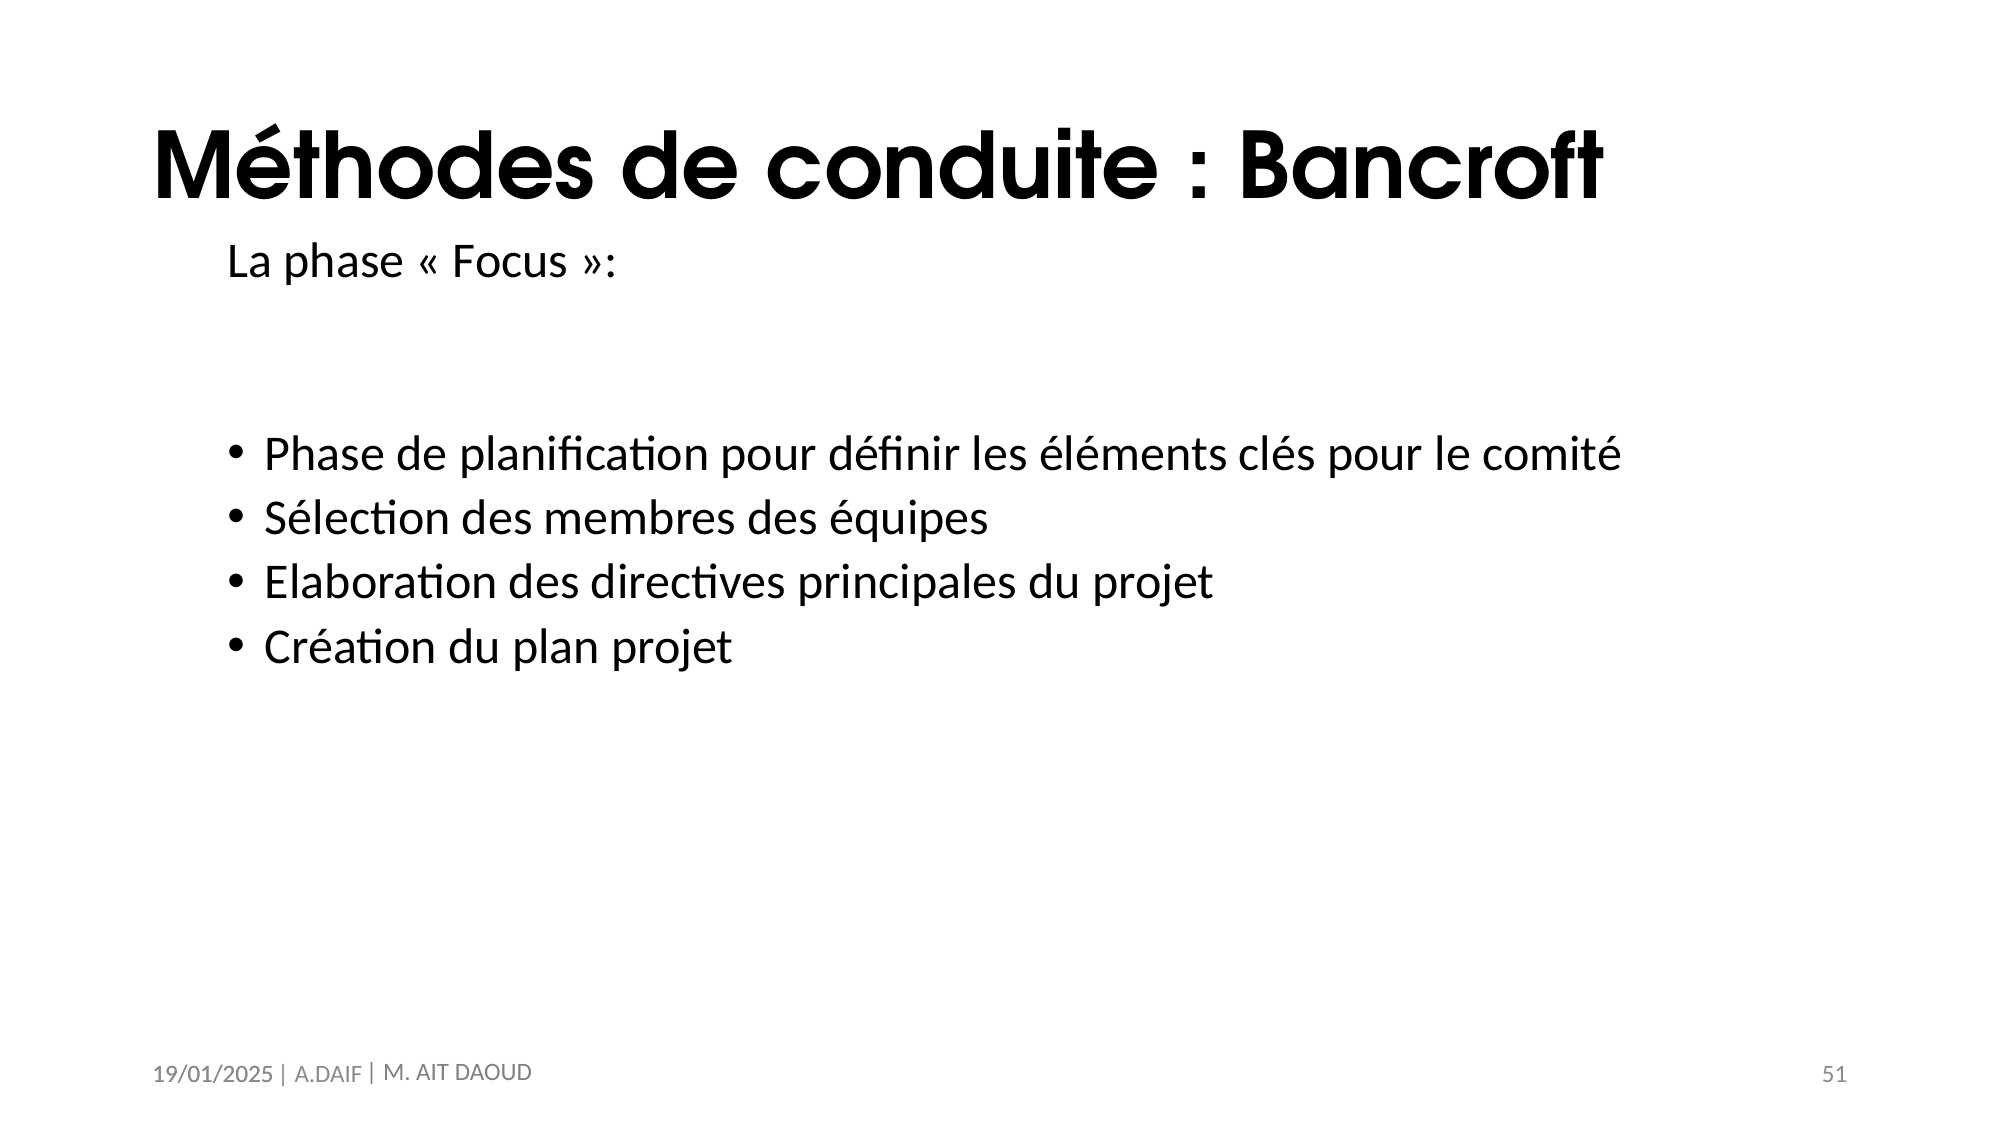

# Méthodes de conduite : Bancroft
La phase « Focus »:

Phase de planification pour définir les éléments clés pour le comité
Sélection des membres des équipes
Elaboration des directives principales du projet
Création du plan projet

19/01/2025
51